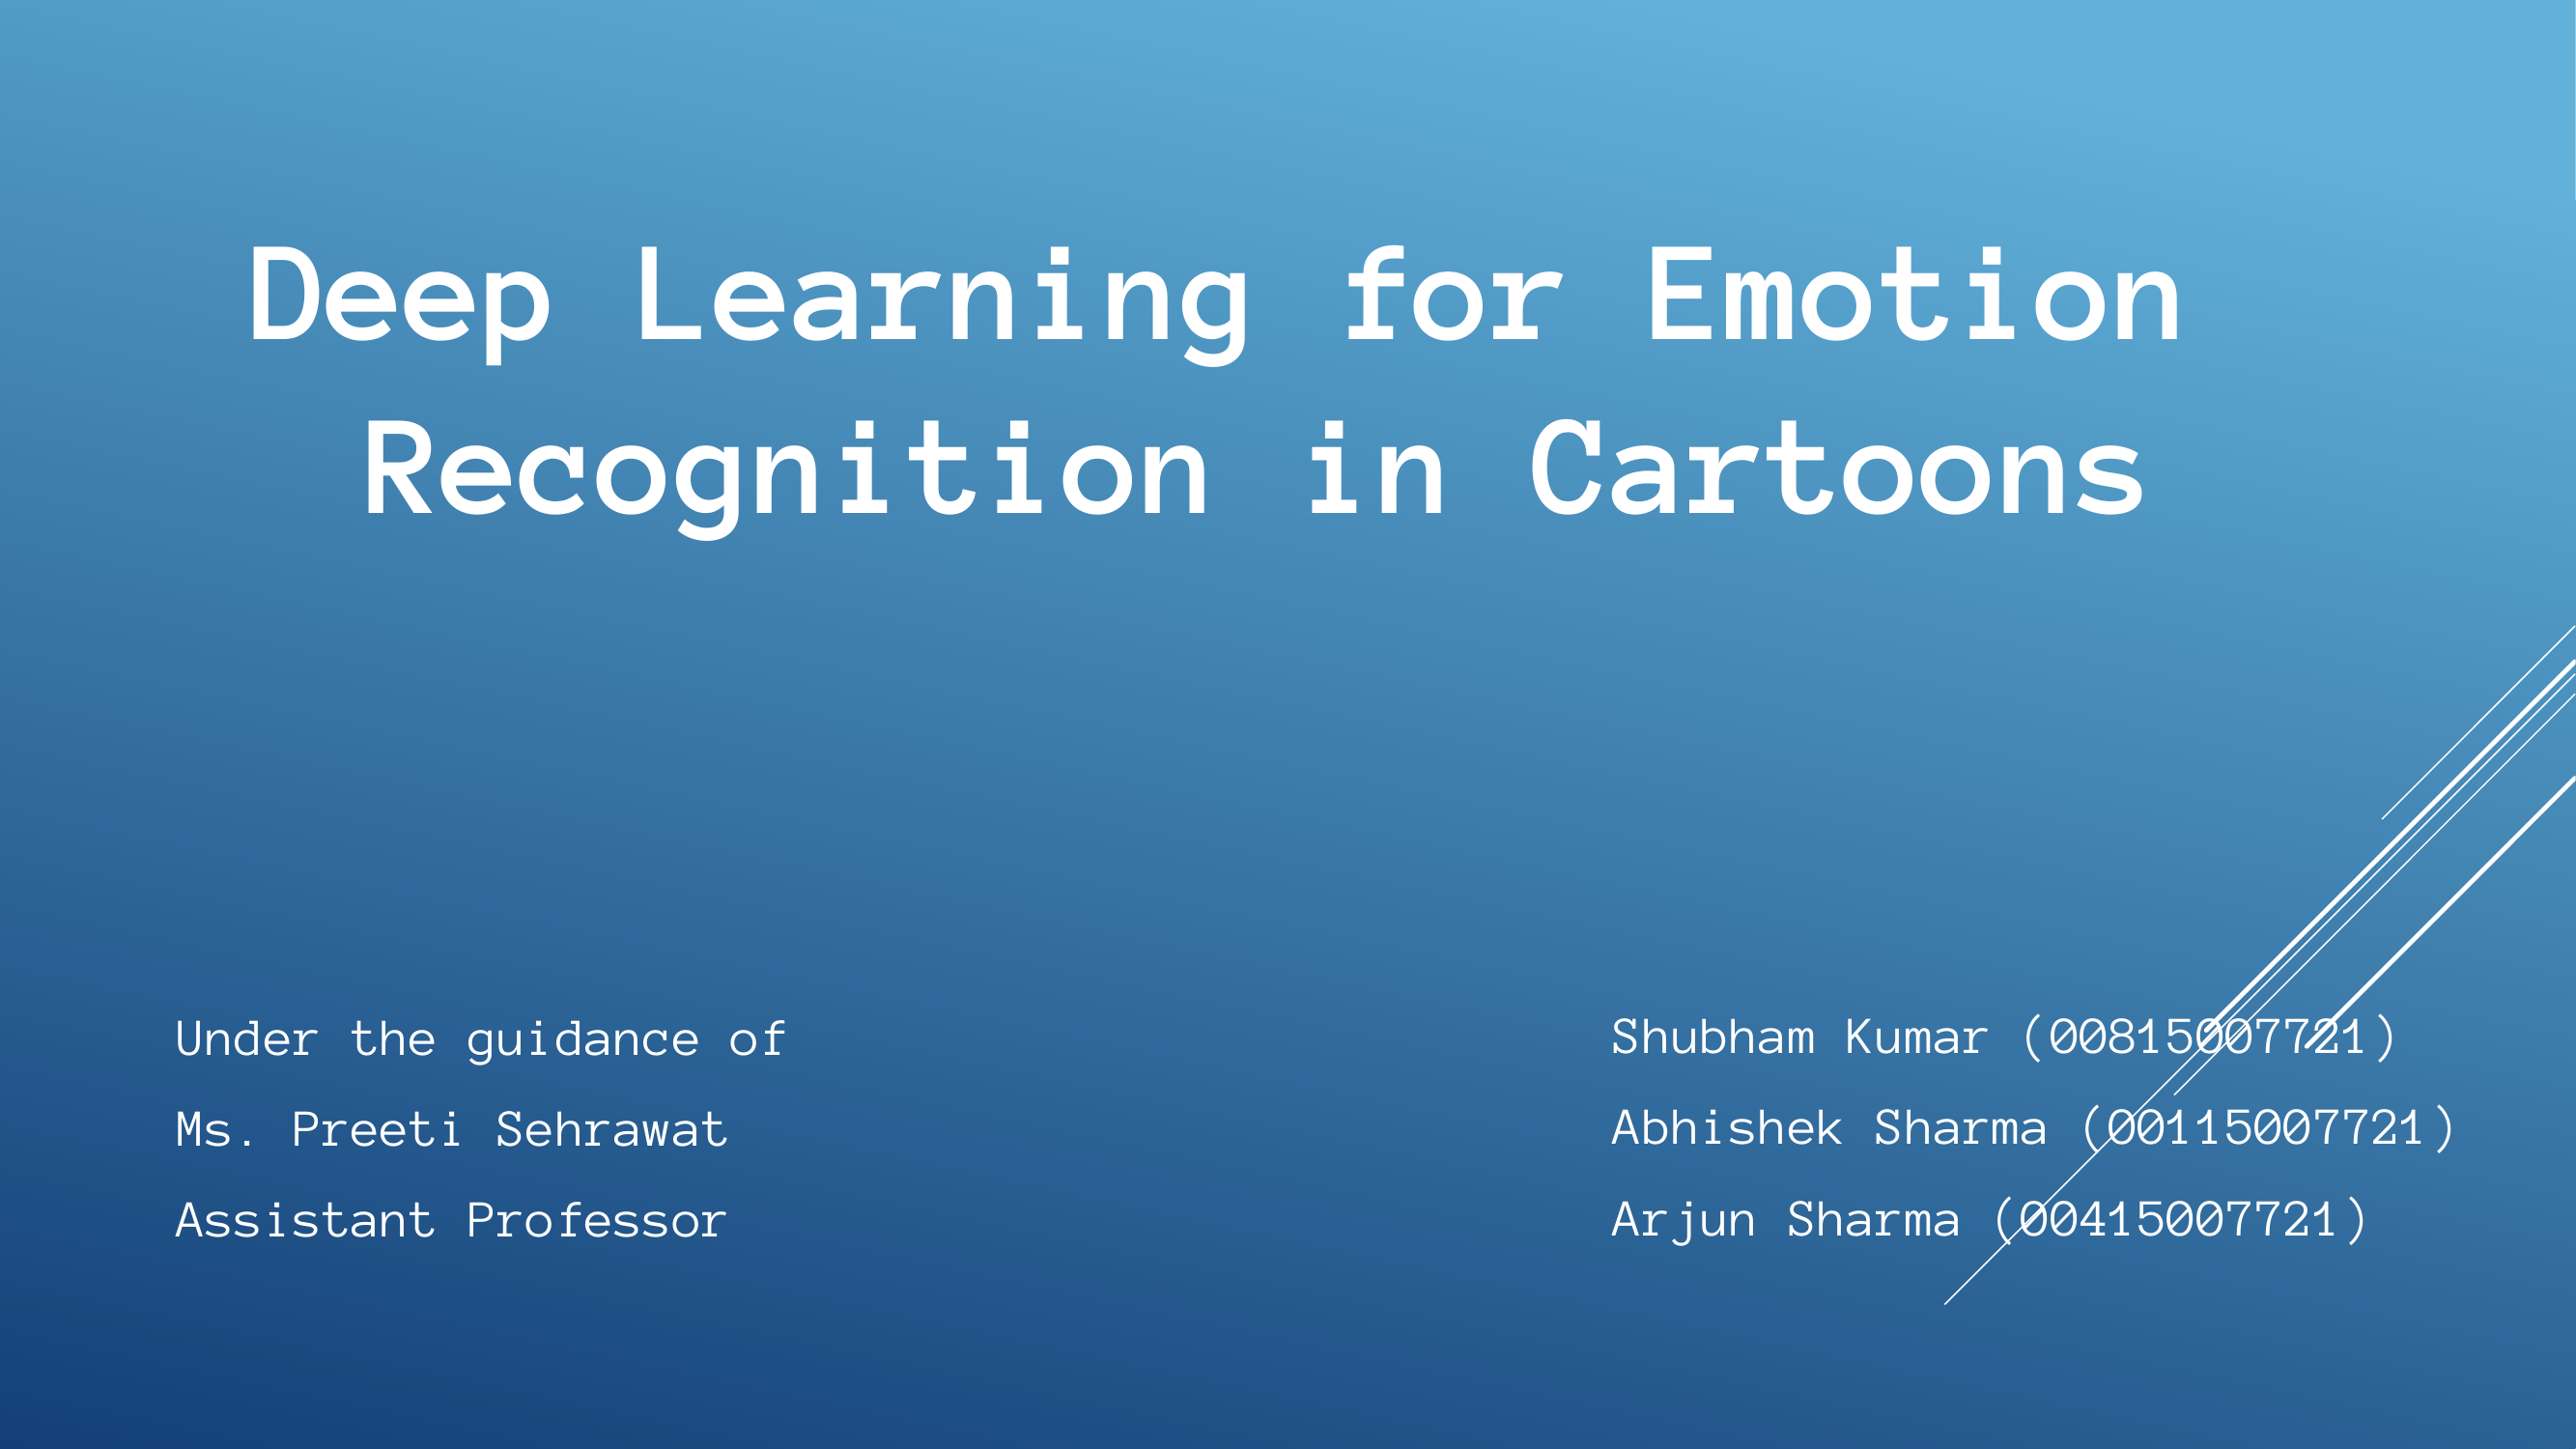

# Deep Learning for Emotion  Recognition in Cartoons
Shubham Kumar (00815007721)
Abhishek Sharma (00115007721)
Arjun Sharma (00415007721)
Under the guidance of
Ms. Preeti Sehrawat
Assistant Professor